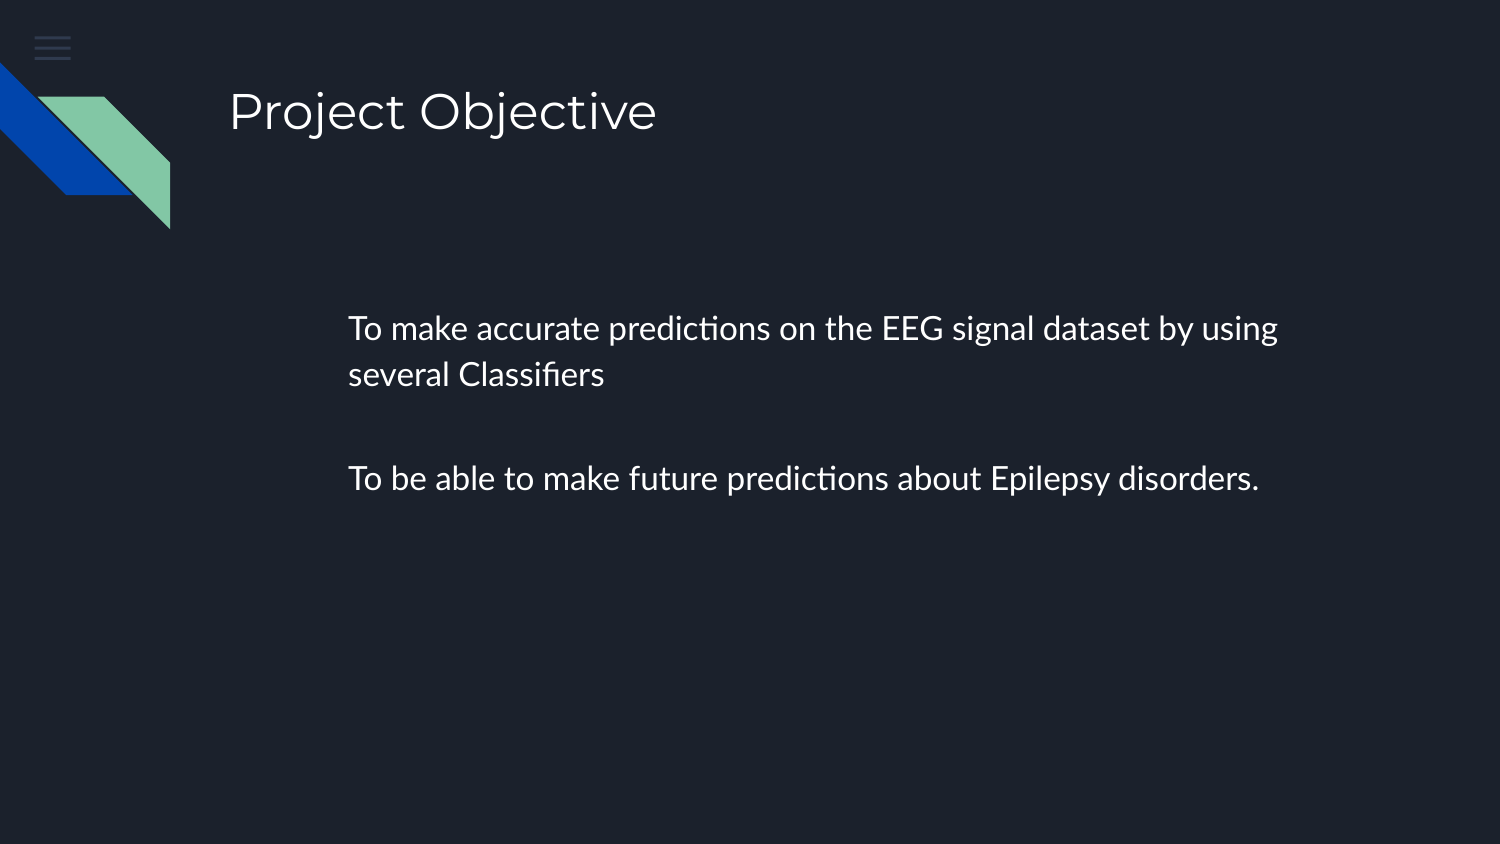

# Project Objective

To make accurate predictions on the EEG signal dataset by using several Classifiers

To be able to make future predictions about Epilepsy disorders.